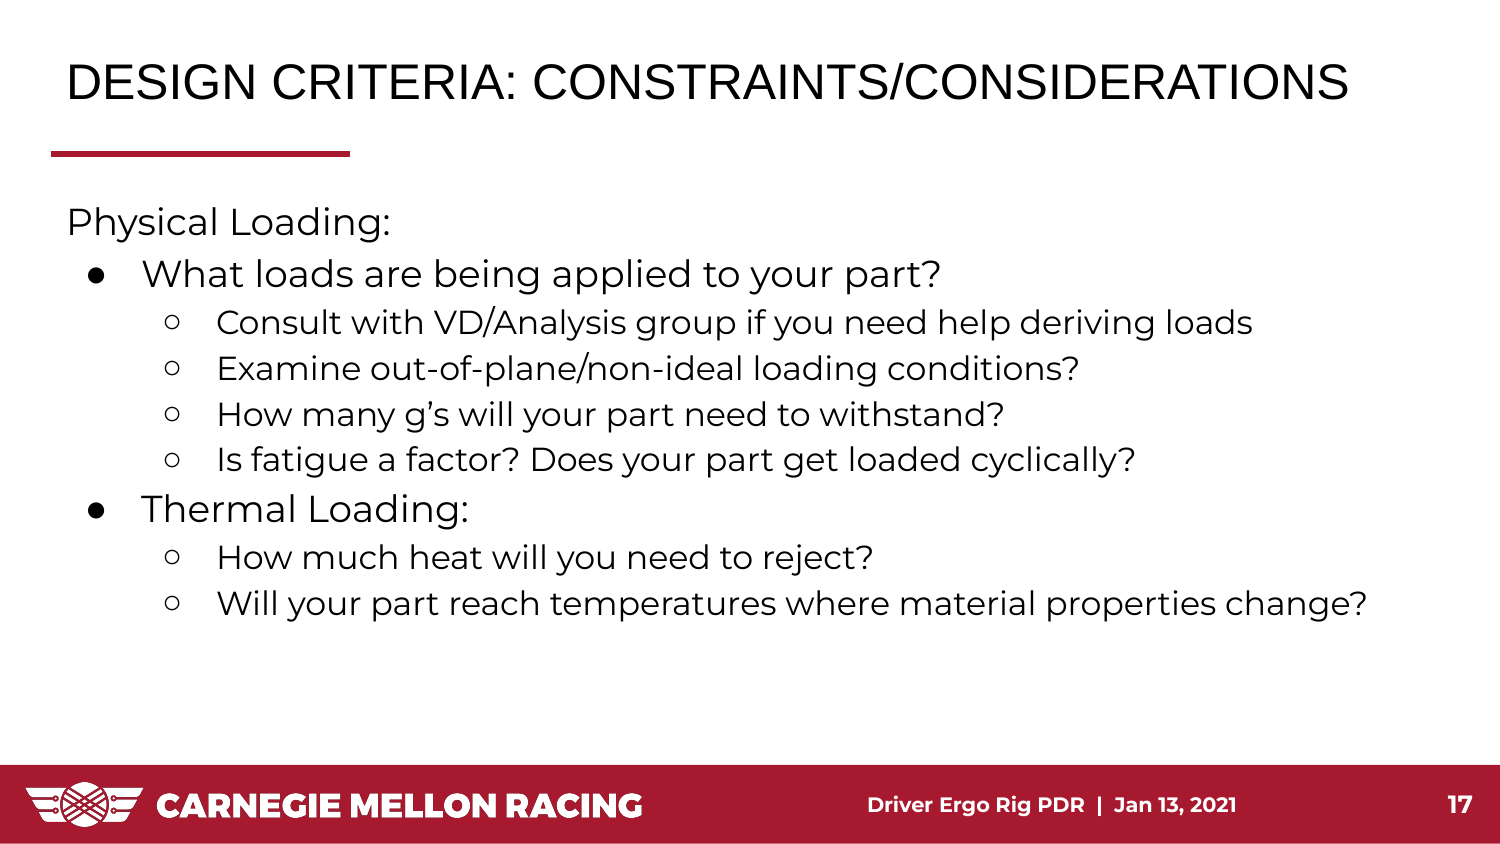

# DESIGN CRITERIA: CONSTRAINTS/CONSIDERATIONS
Physical Loading:
What loads are being applied to your part?
Consult with VD/Analysis group if you need help deriving loads
Examine out-of-plane/non-ideal loading conditions?
How many g’s will your part need to withstand?
Is fatigue a factor? Does your part get loaded cyclically?
Thermal Loading:
How much heat will you need to reject?
Will your part reach temperatures where material properties change?

17